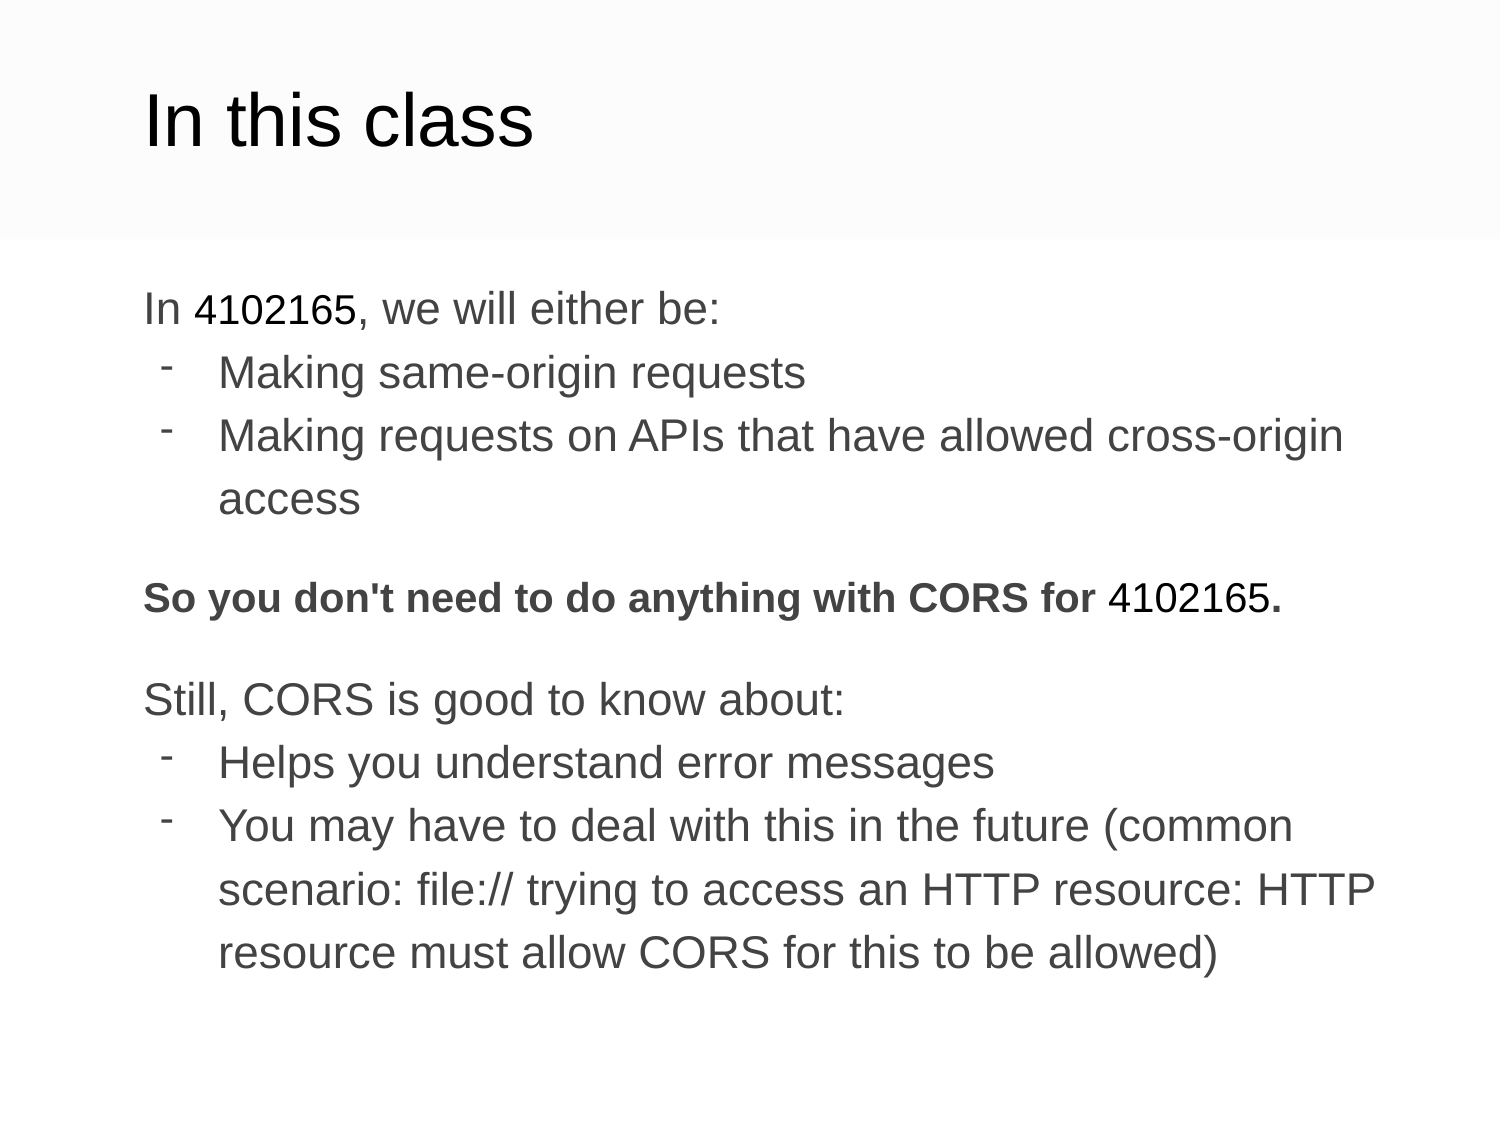

In this class
In 4102165, we will either be:
Making same-origin requests
Making requests on APIs that have allowed cross-origin access

So you don't need to do anything with CORS for 4102165.

Still, CORS is good to know about:
Helps you understand error messages
You may have to deal with this in the future (common scenario: file:// trying to access an HTTP resource: HTTP resource must allow CORS for this to be allowed)